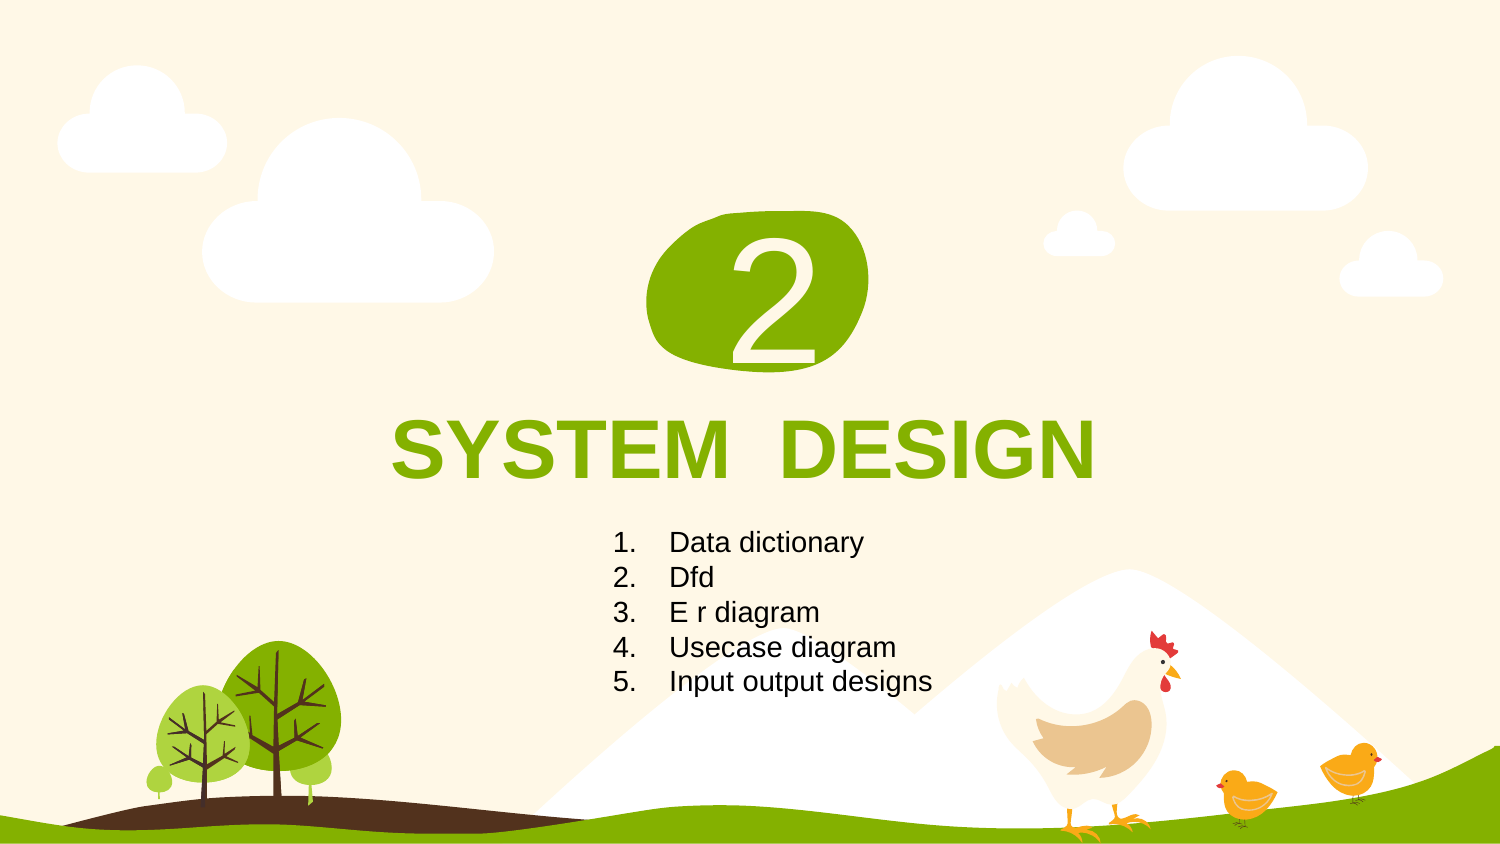

2
# SYSTEM  DESIGN
Data dictionary
Dfd
E r diagram
Usecase diagram
Input output designs